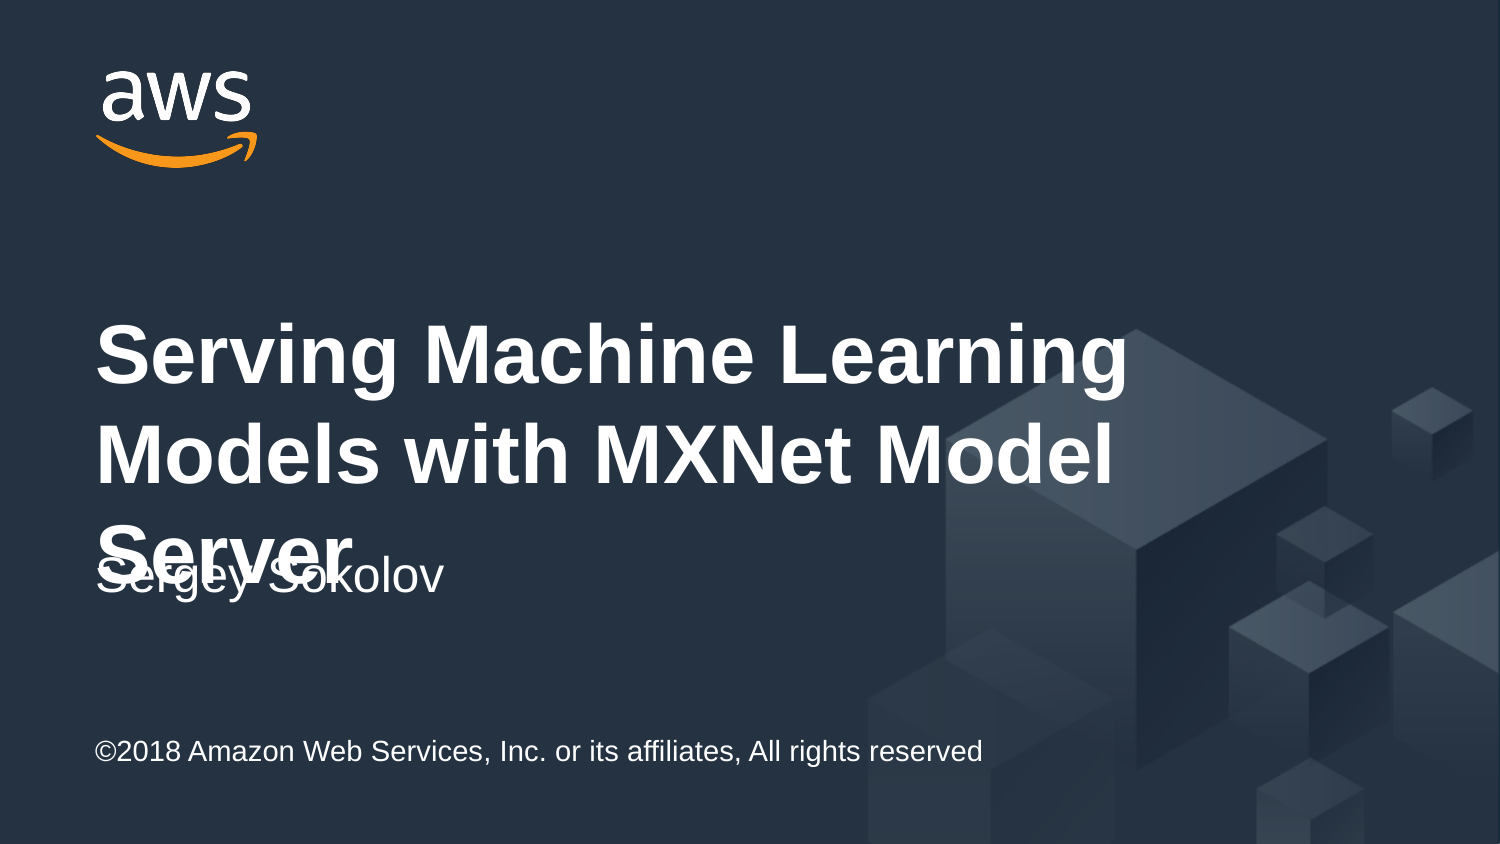

Serving Machine Learning Models with MXNet Model Server
Sergey Sokolov
©2018 Amazon Web Services, Inc. or its affiliates, All rights reserved